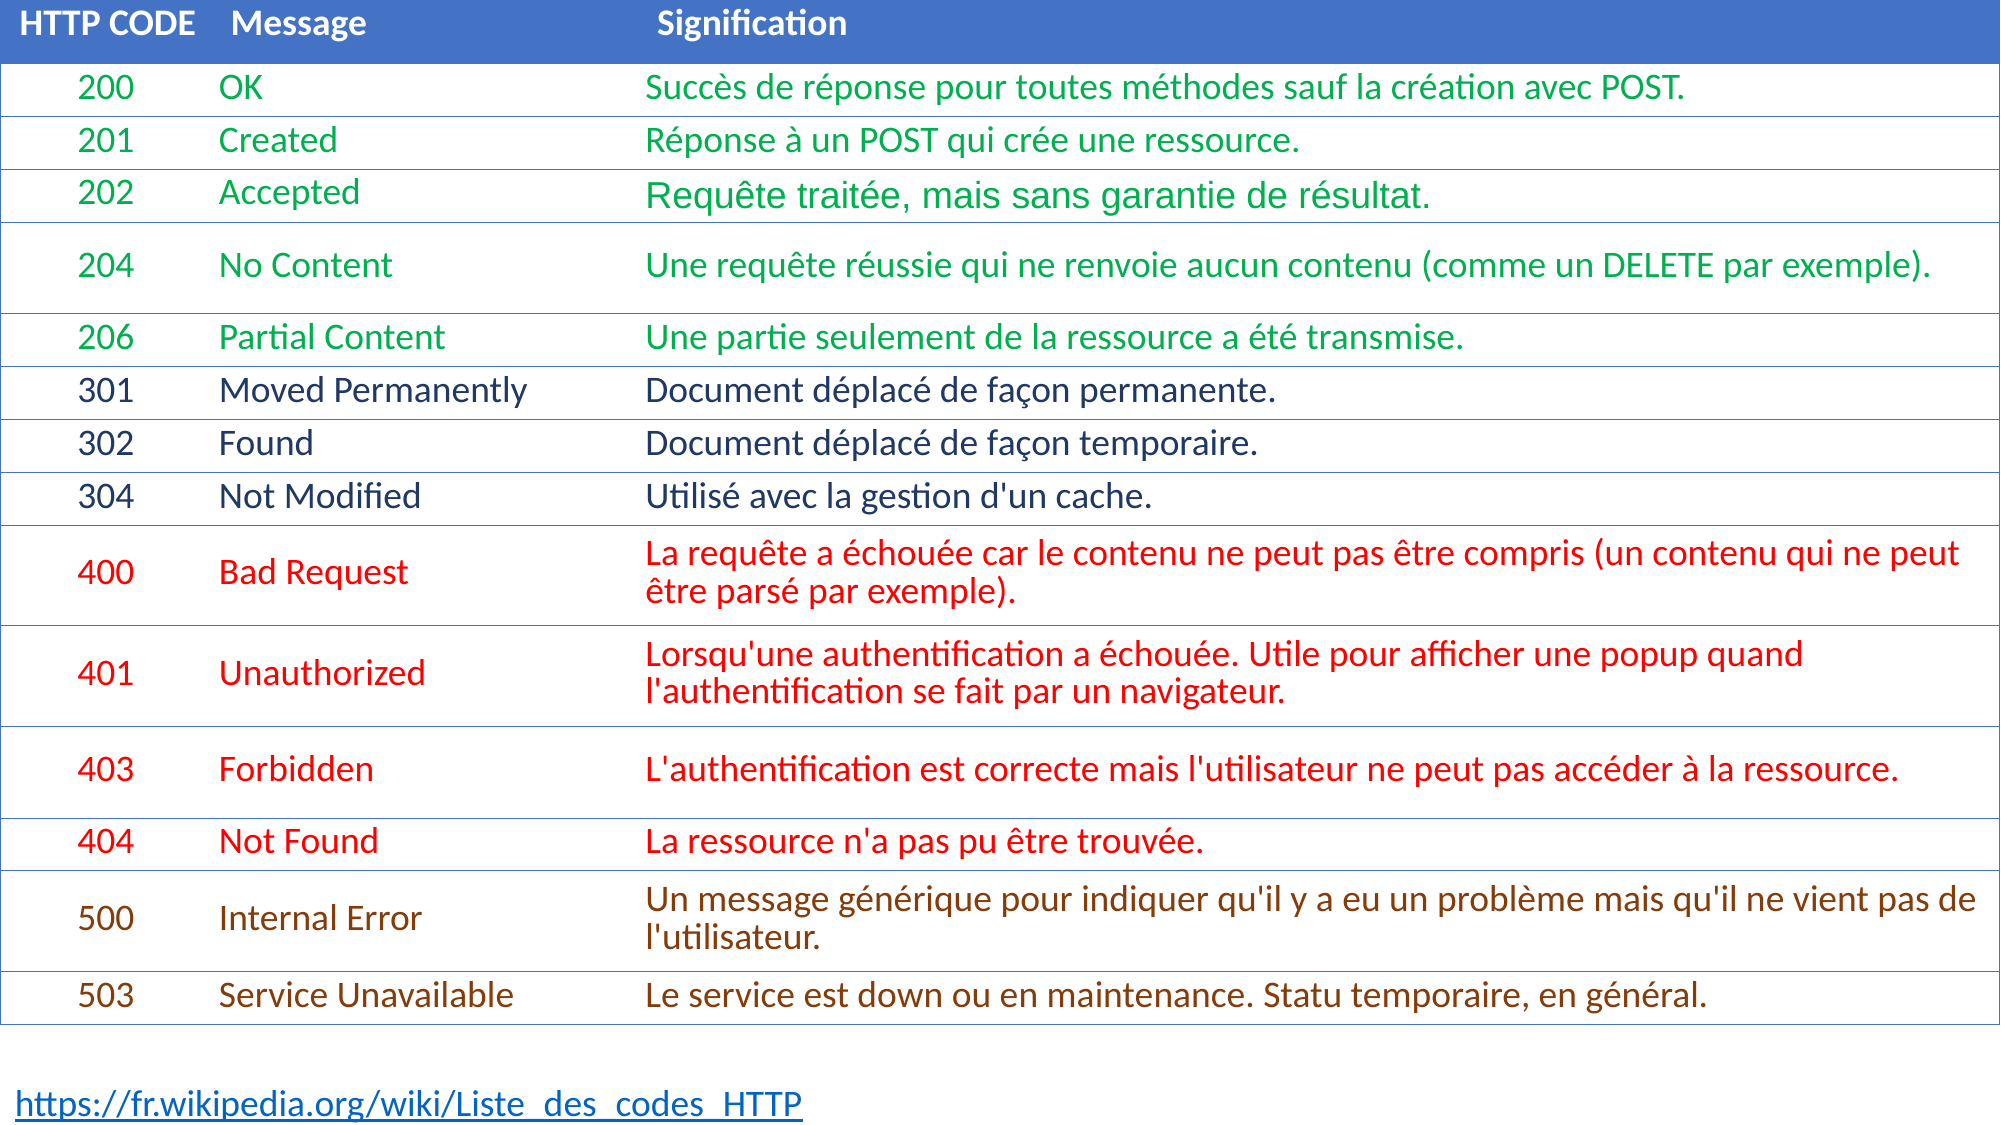

| HTTP CODE | Message | Signification |
| --- | --- | --- |
| 200 | OK | Succès de réponse pour toutes méthodes sauf la création avec POST. |
| 201 | Created | Réponse à un POST qui crée une ressource. |
| 202 | Accepted | Requête traitée, mais sans garantie de résultat. |
| 204 | No Content | Une requête réussie qui ne renvoie aucun contenu (comme un DELETE par exemple). |
| 206 | Partial Content | Une partie seulement de la ressource a été transmise. |
| 301 | Moved Permanently | Document déplacé de façon permanente. |
| 302 | Found | Document déplacé de façon temporaire. |
| 304 | Not Modified | Utilisé avec la gestion d'un cache. |
| 400 | Bad Request | La requête a échouée car le contenu ne peut pas être compris (un contenu qui ne peut être parsé par exemple). |
| 401 | Unauthorized | Lorsqu'une authentification a échouée. Utile pour afficher une popup quand l'authentification se fait par un navigateur. |
| 403 | Forbidden | L'authentification est correcte mais l'utilisateur ne peut pas accéder à la ressource. |
| 404 | Not Found | La ressource n'a pas pu être trouvée. |
| 500 | Internal Error | Un message générique pour indiquer qu'il y a eu un problème mais qu'il ne vient pas de l'utilisateur. |
| 503 | Service Unavailable | Le service est down ou en maintenance. Statu temporaire, en général. |
https://fr.wikipedia.org/wiki/Liste_des_codes_HTTP